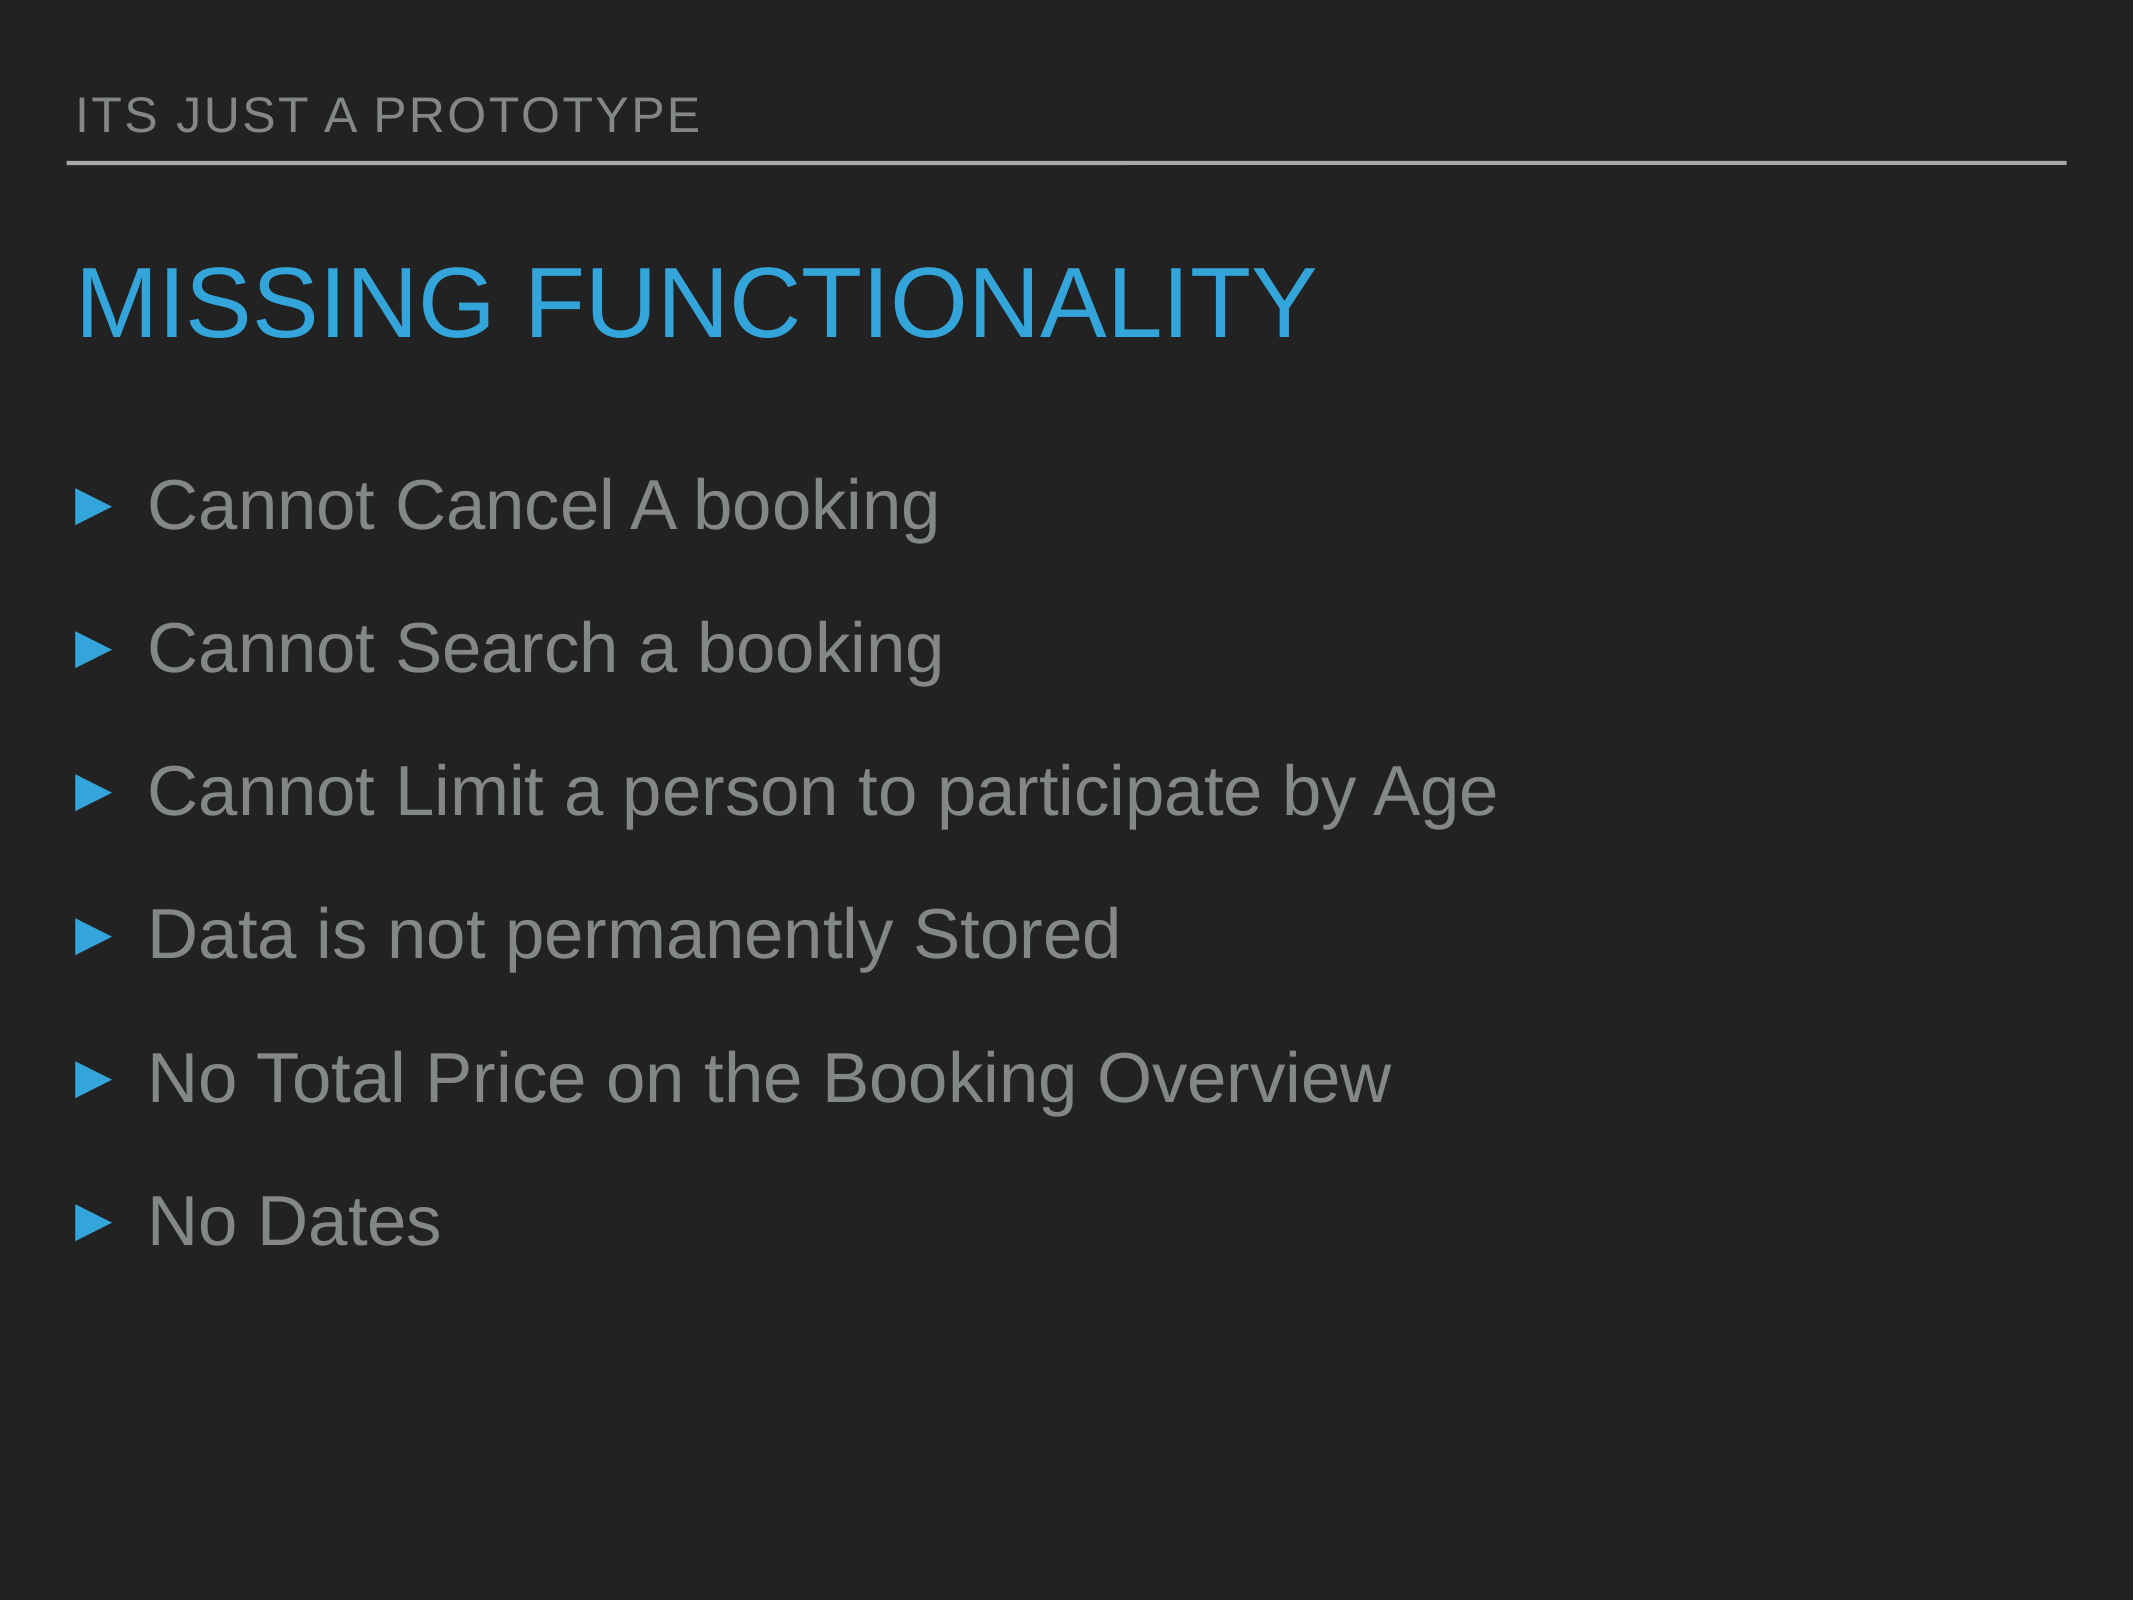

Its just a Prototype
# Missing Functionality
Cannot Cancel A booking
Cannot Search a booking
Cannot Limit a person to participate by Age
Data is not permanently Stored
No Total Price on the Booking Overview
No Dates